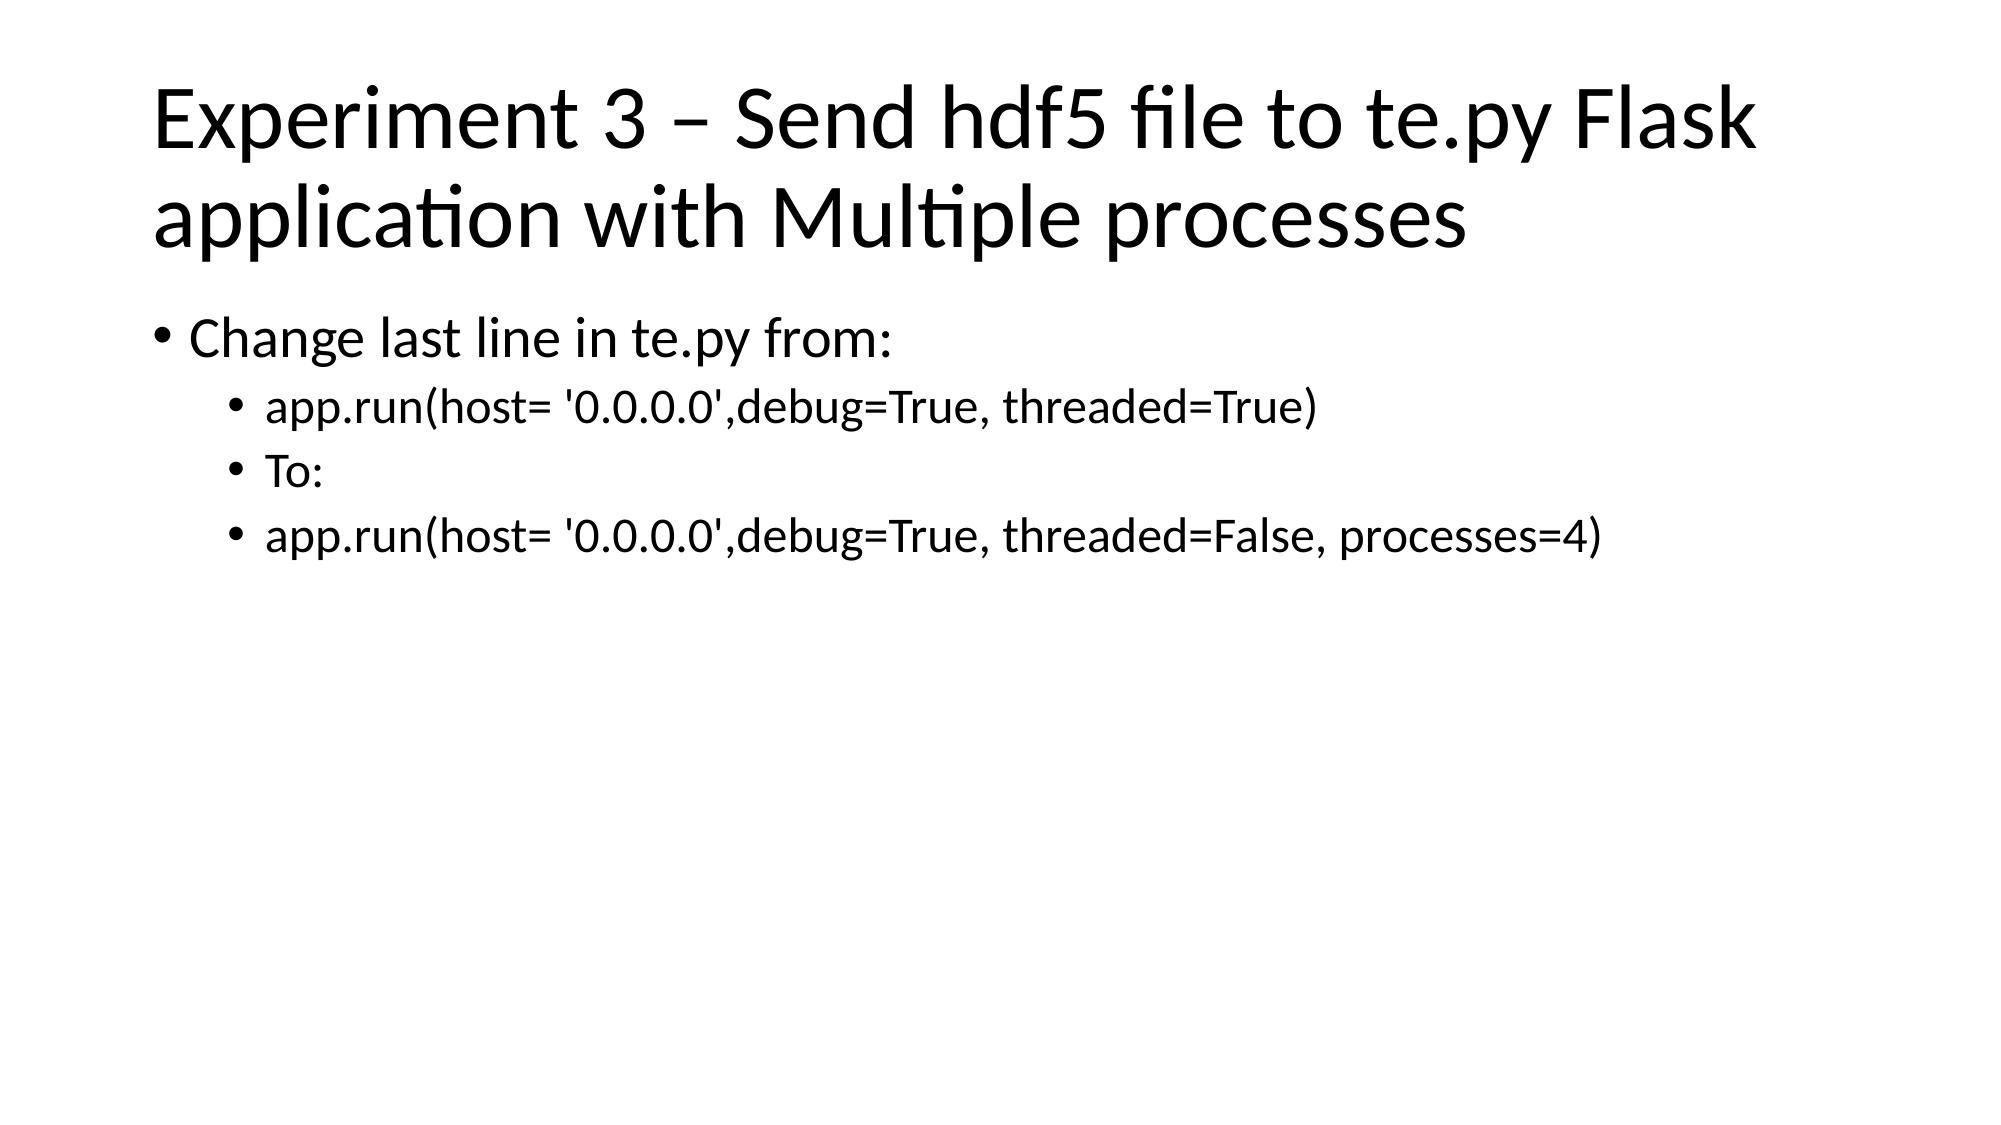

# Experiment 3 – Send hdf5 file to te.py Flask application with Multiple processes
Change last line in te.py from:
app.run(host= '0.0.0.0',debug=True, threaded=True)
To:
app.run(host= '0.0.0.0',debug=True, threaded=False, processes=4)